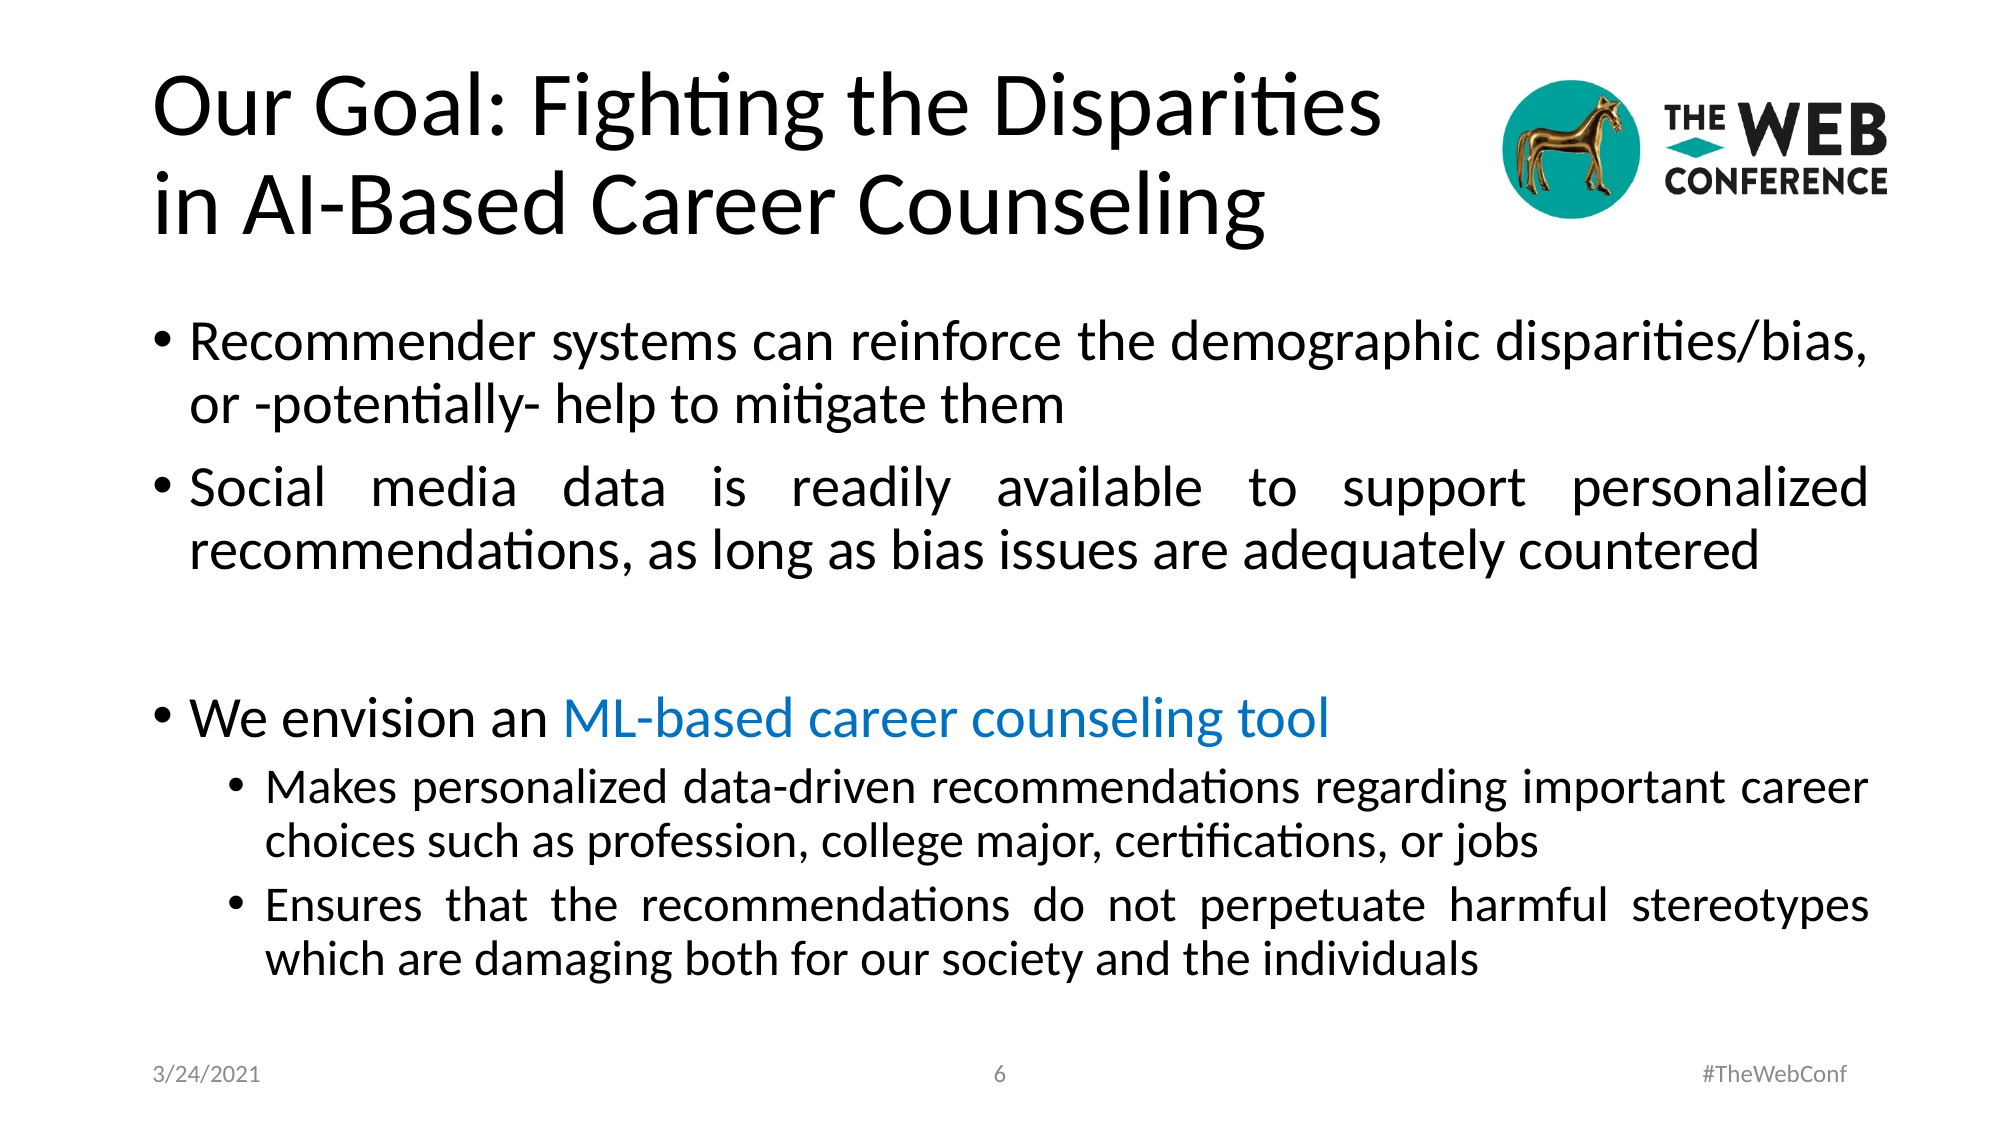

# Our Goal: Fighting the Disparities in AI-Based Career Counseling
Recommender systems can reinforce the demographic disparities/bias, or -potentially- help to mitigate them
Social media data is readily available to support personalized recommendations, as long as bias issues are adequately countered

We envision an ML-based career counseling tool
Makes personalized data-driven recommendations regarding important career choices such as profession, college major, certifications, or jobs
Ensures that the recommendations do not perpetuate harmful stereotypes which are damaging both for our society and the individuals

3/24/2021
6
#TheWebConf